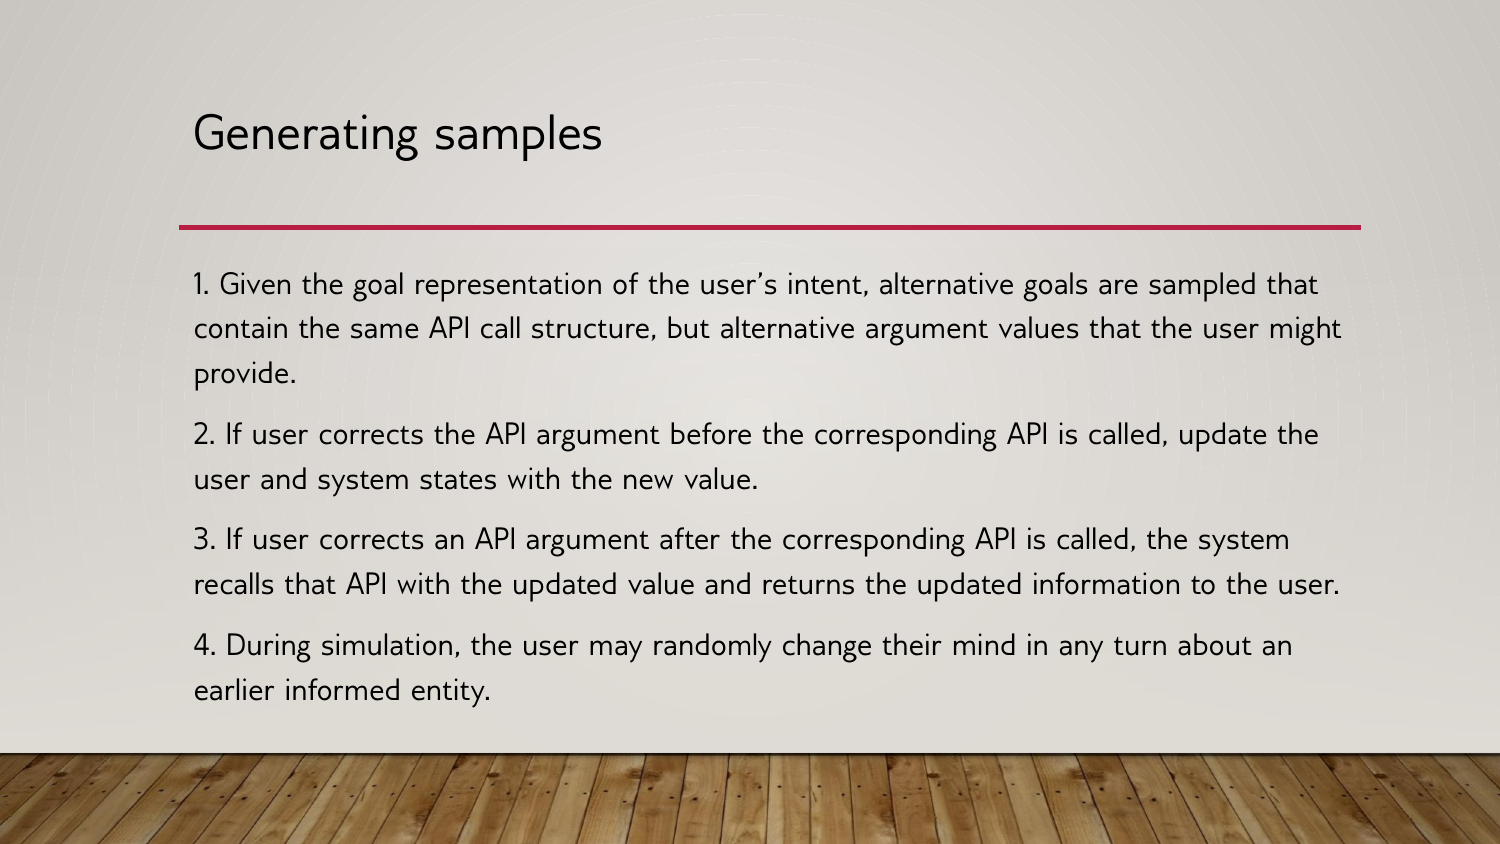

# Generating samples
1. Given the goal representation of the user’s intent, alternative goals are sampled that contain the same API call structure, but alternative argument values that the user might provide.
2. If user corrects the API argument before the corresponding API is called, update the user and system states with the new value.
3. If user corrects an API argument after the corresponding API is called, the system recalls that API with the updated value and returns the updated information to the user.
4. During simulation, the user may randomly change their mind in any turn about an earlier informed entity.